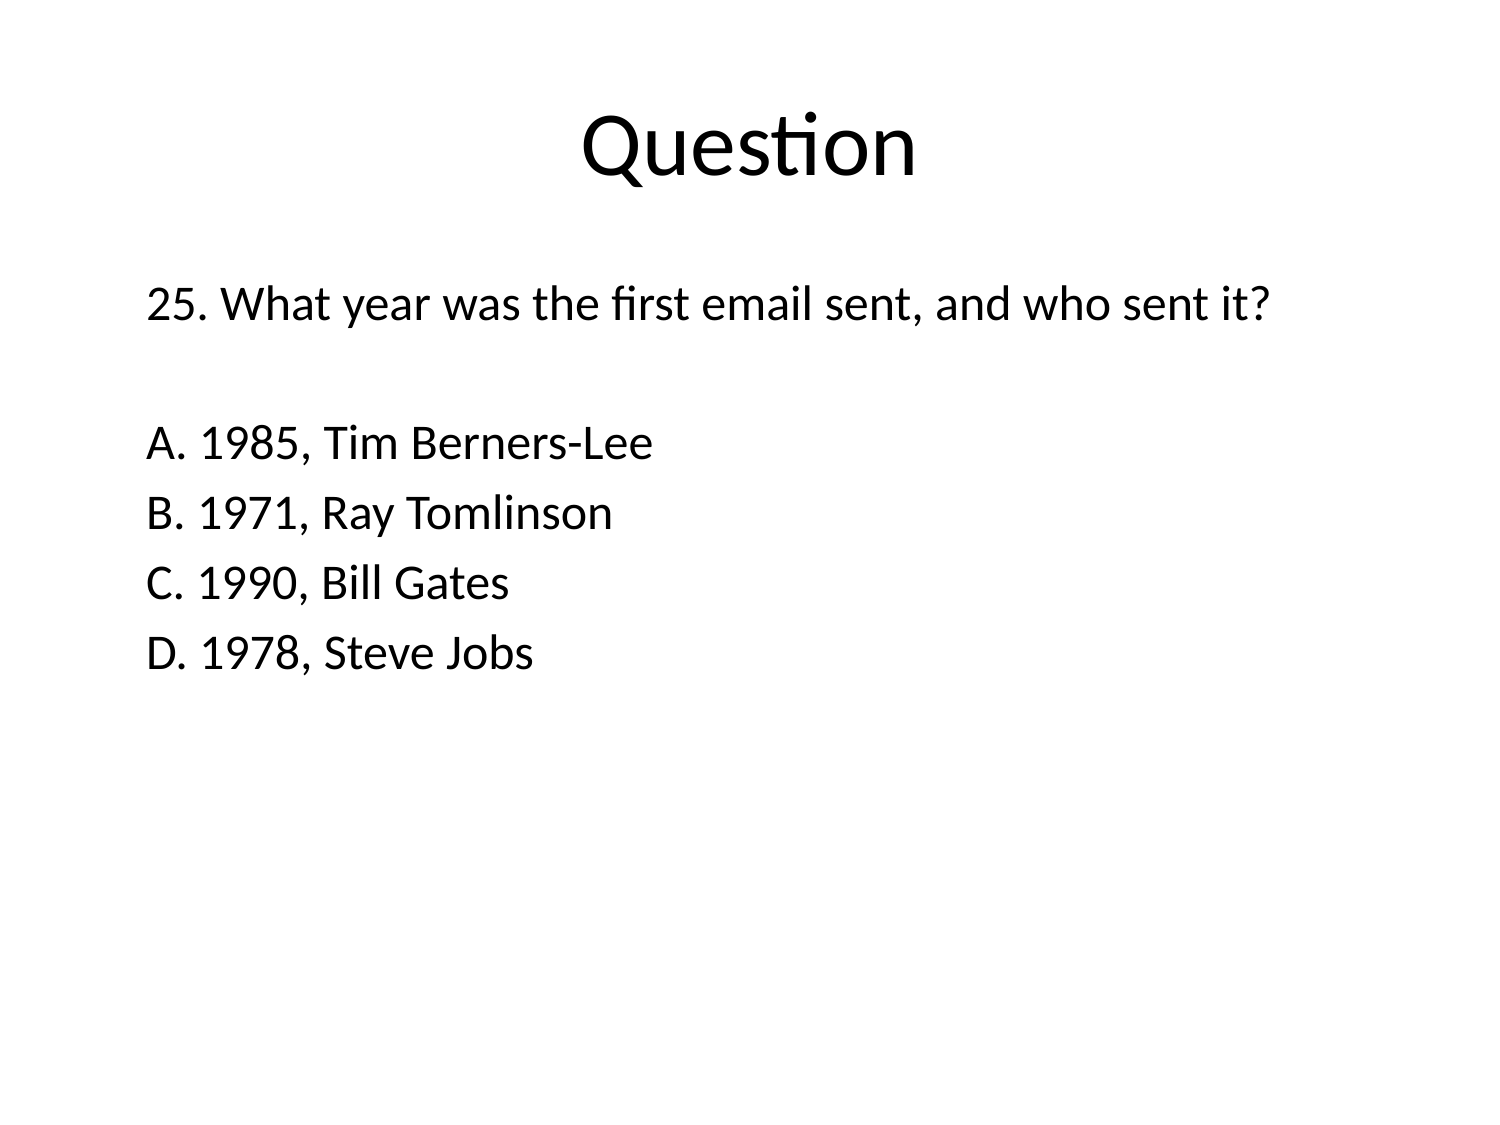

# Question
25. What year was the first email sent, and who sent it?

A. 1985, Tim Berners-Lee
B. 1971, Ray Tomlinson
C. 1990, Bill Gates
D. 1978, Steve Jobs